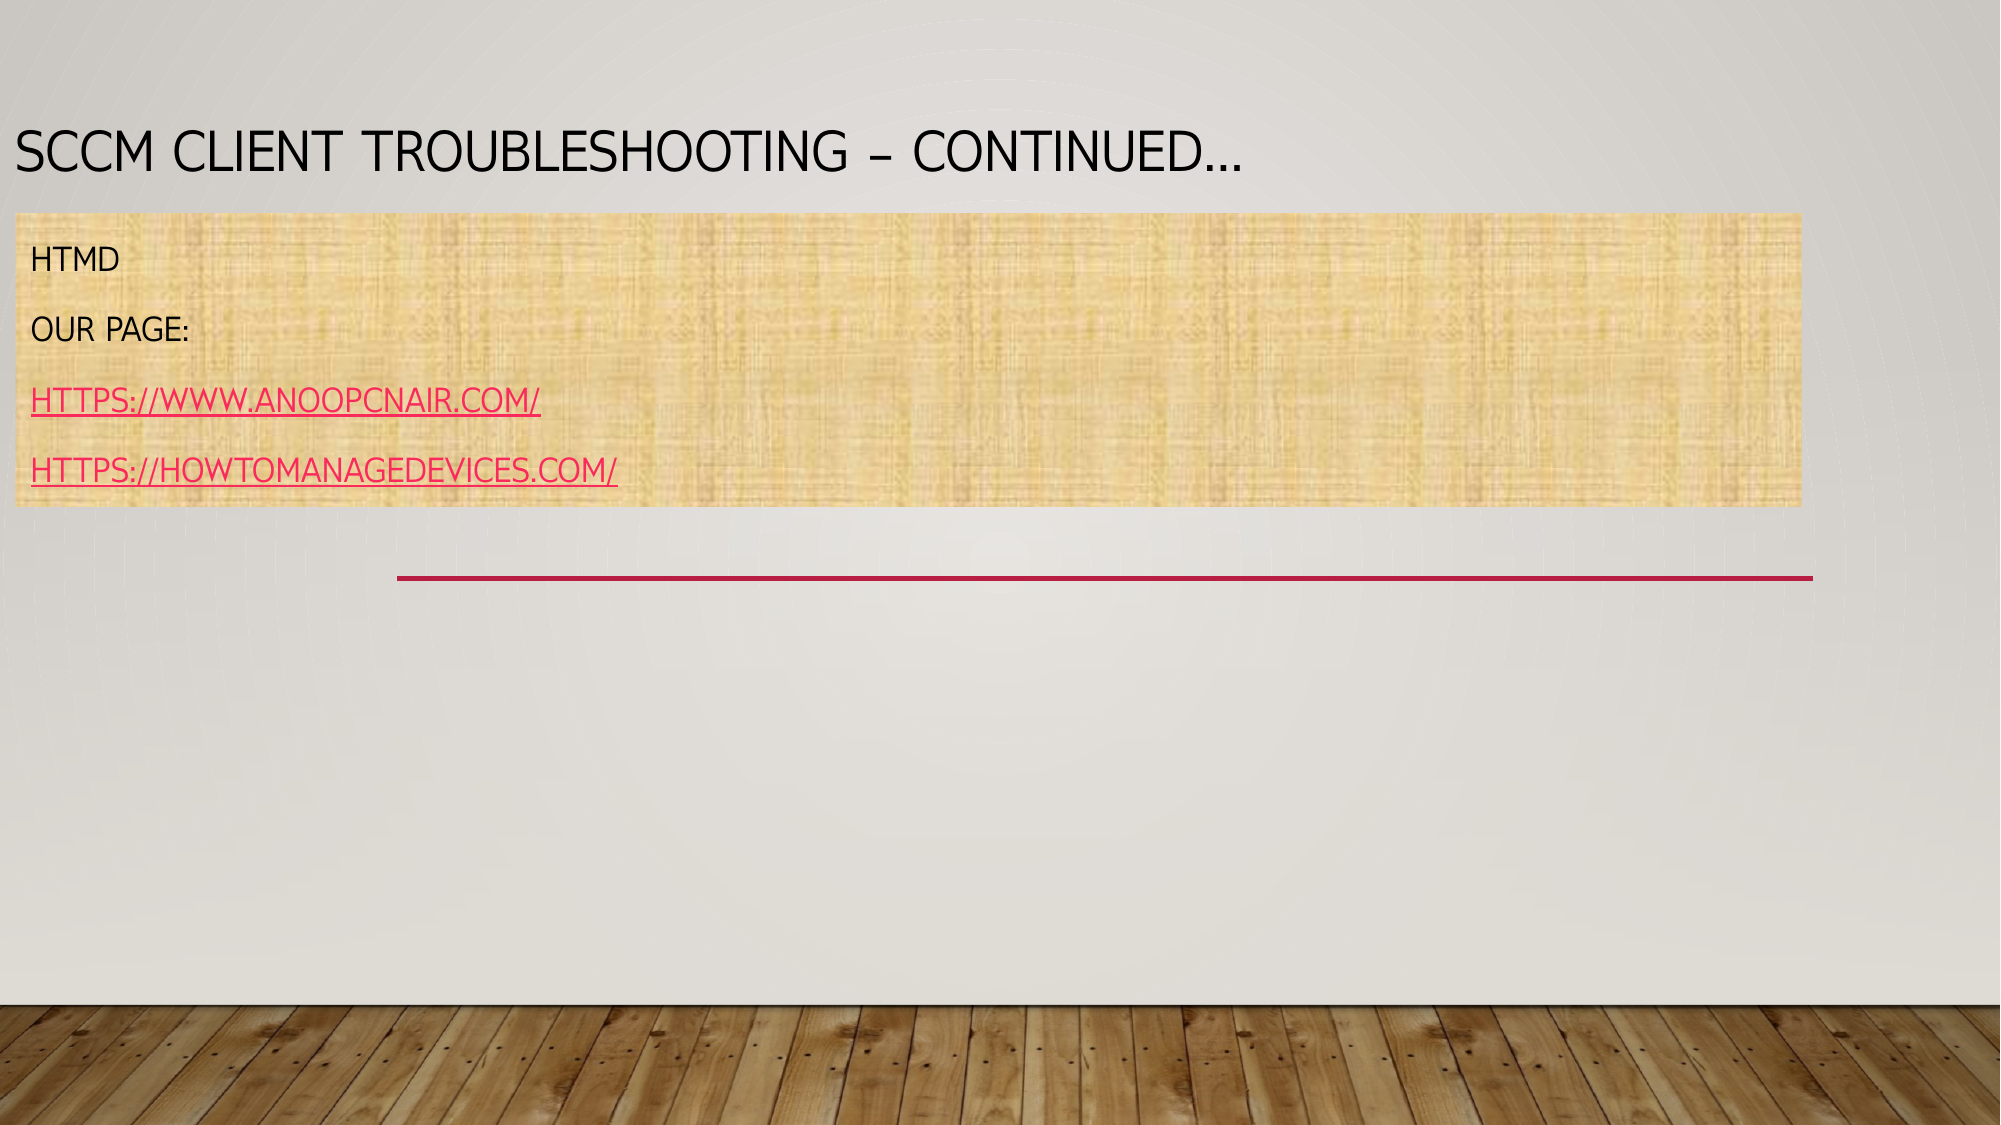

# SCCM CLIENT Troubleshooting – Continued…
HTMD
Our Page:
https://www.anoopcnair.com/
https://howtomanagedevices.com/